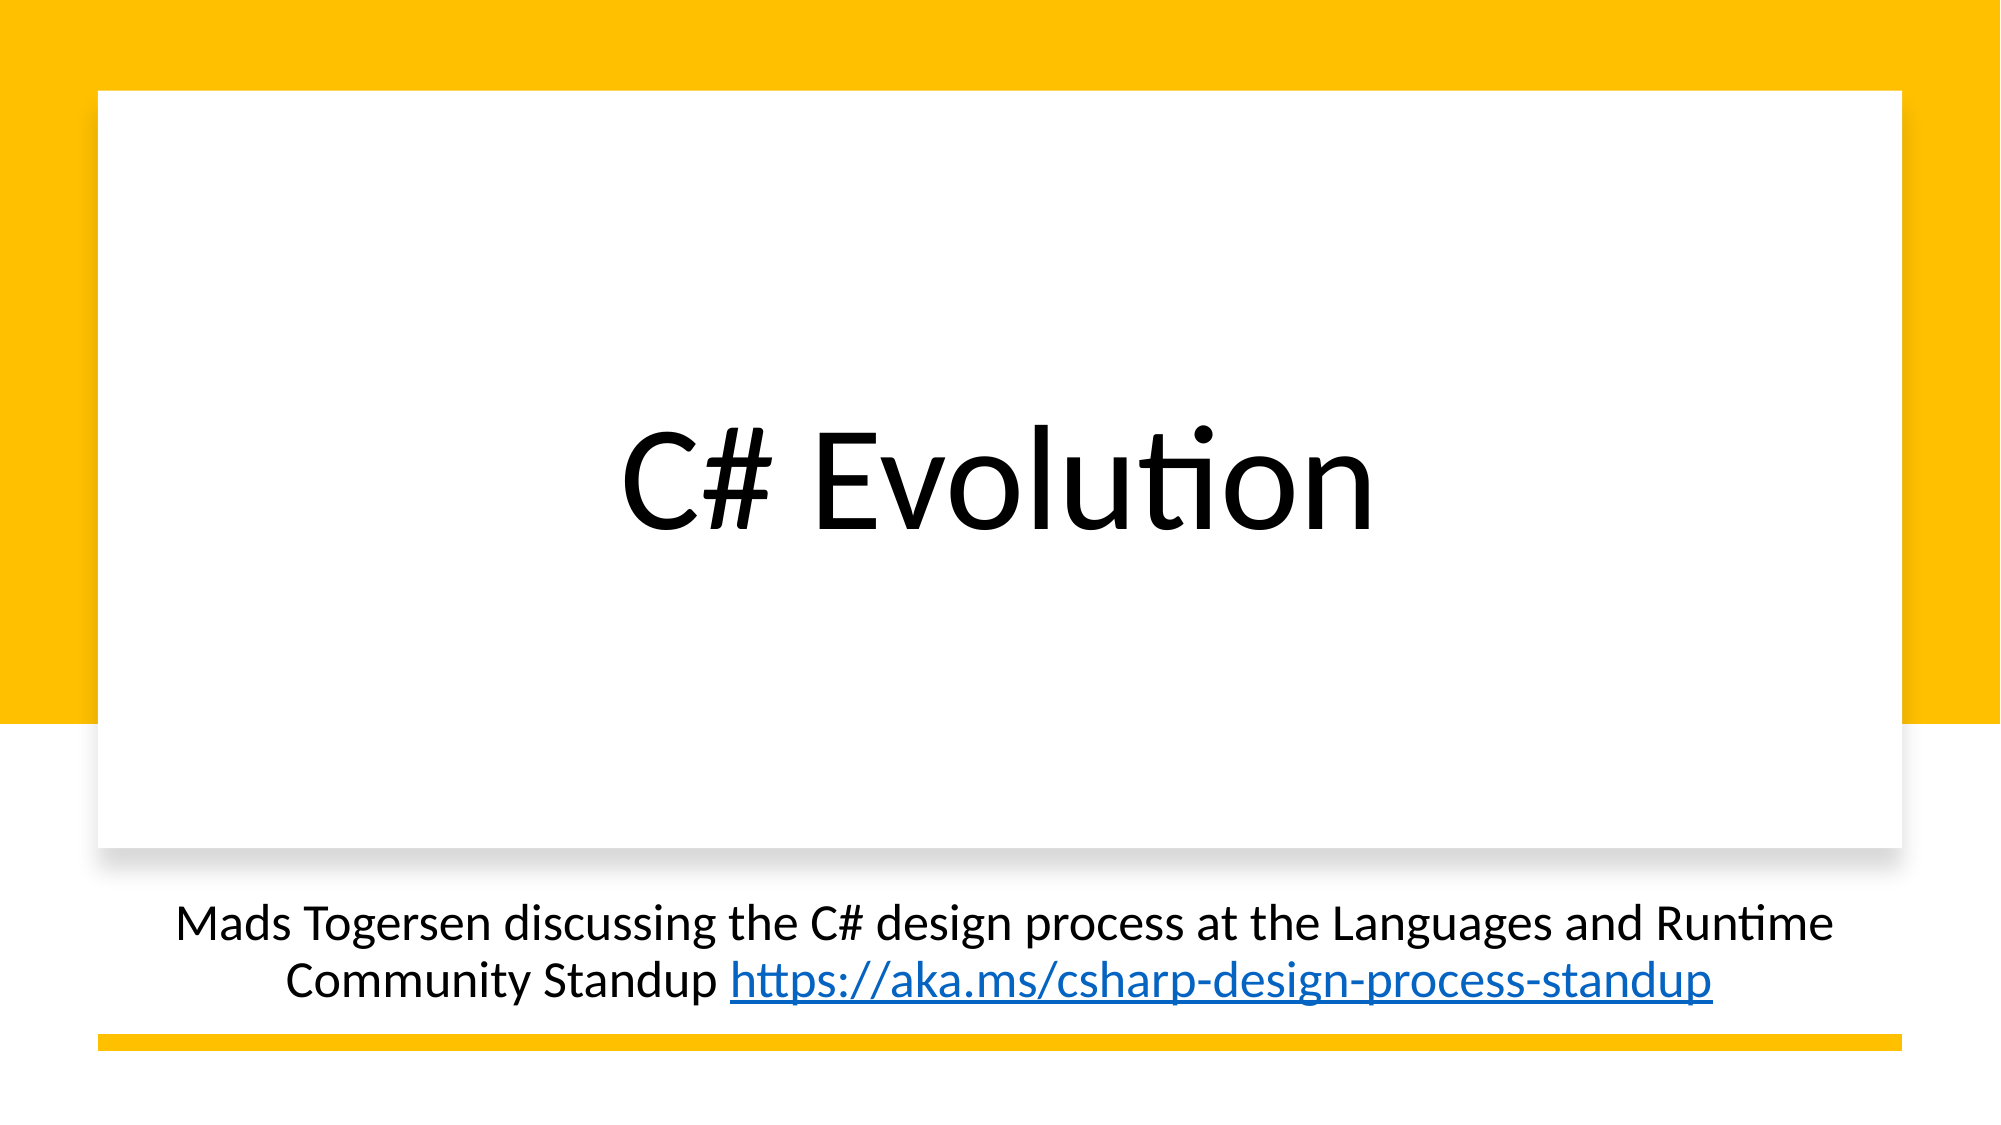

# C# Evolution
Mads Togersen discussing the C# design process at the Languages and Runtime Community Standup https://aka.ms/csharp-design-process-standup